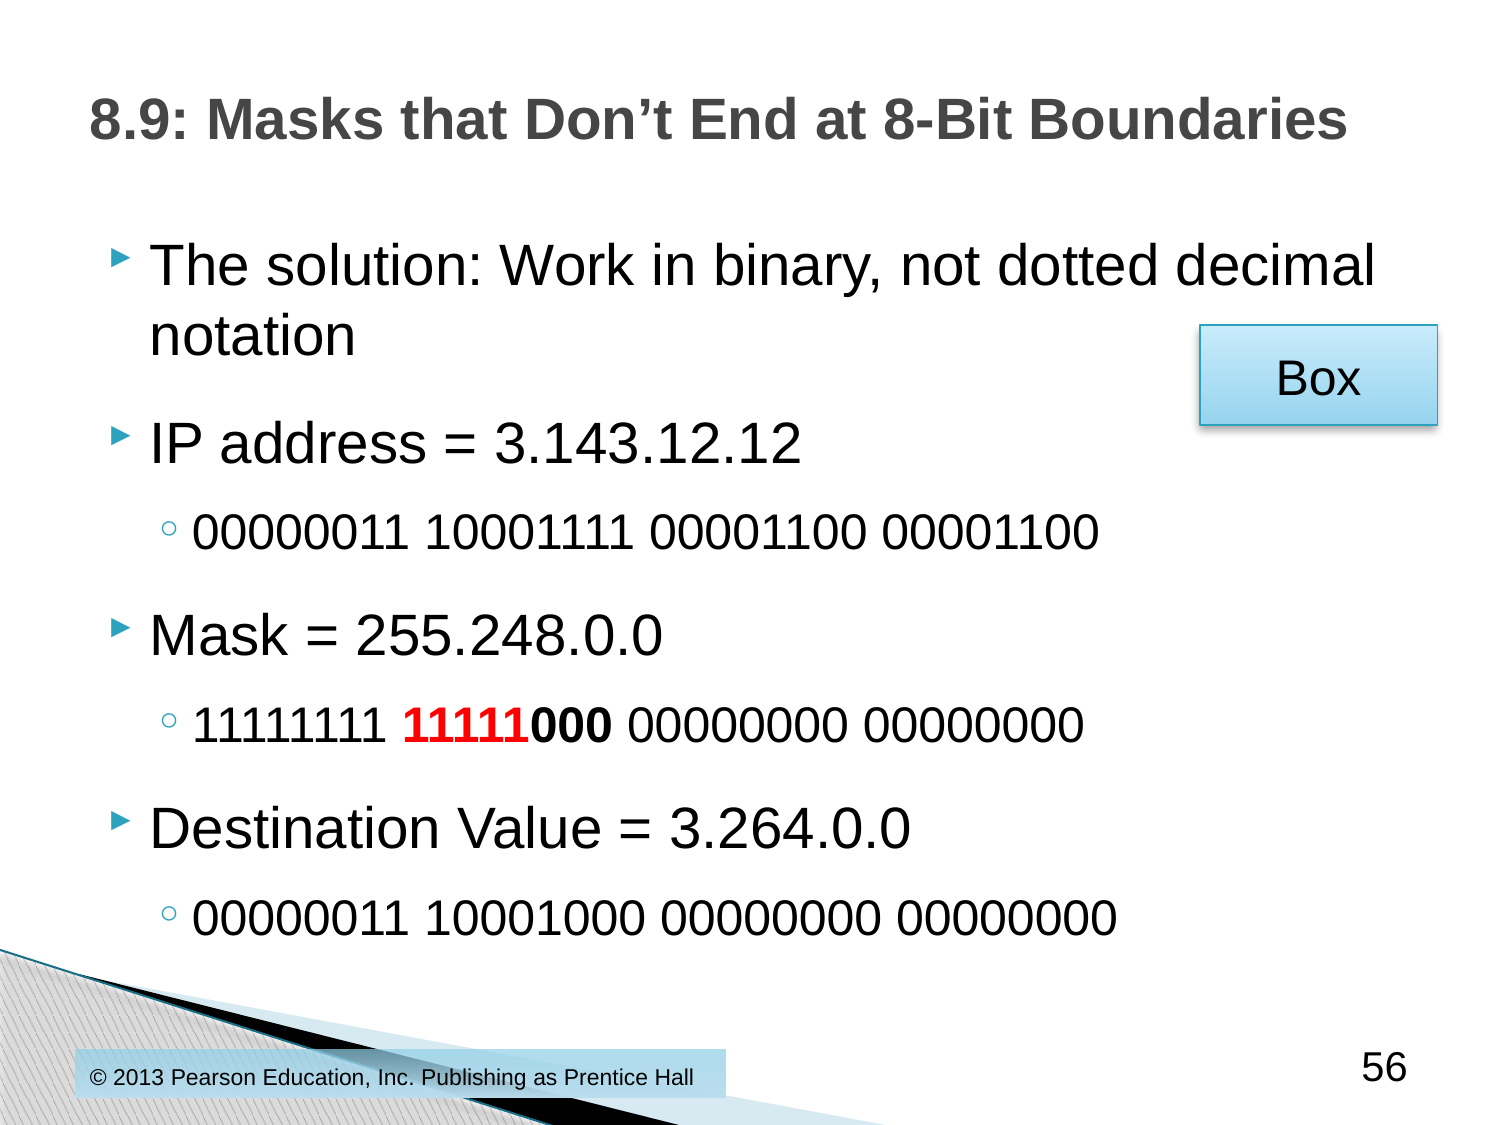

# 8.9: Masks that Don’t End at 8-Bit Boundaries
The solution: Work in binary, not dotted decimal notation
IP address = 3.143.12.12
00000011 10001111 00001100 00001100
Mask = 255.248.0.0
11111111 11111000 00000000 00000000
Destination Value = 3.264.0.0
00000011 10001000 00000000 00000000

Box
56
© 2013 Pearson Education, Inc. Publishing as Prentice Hall